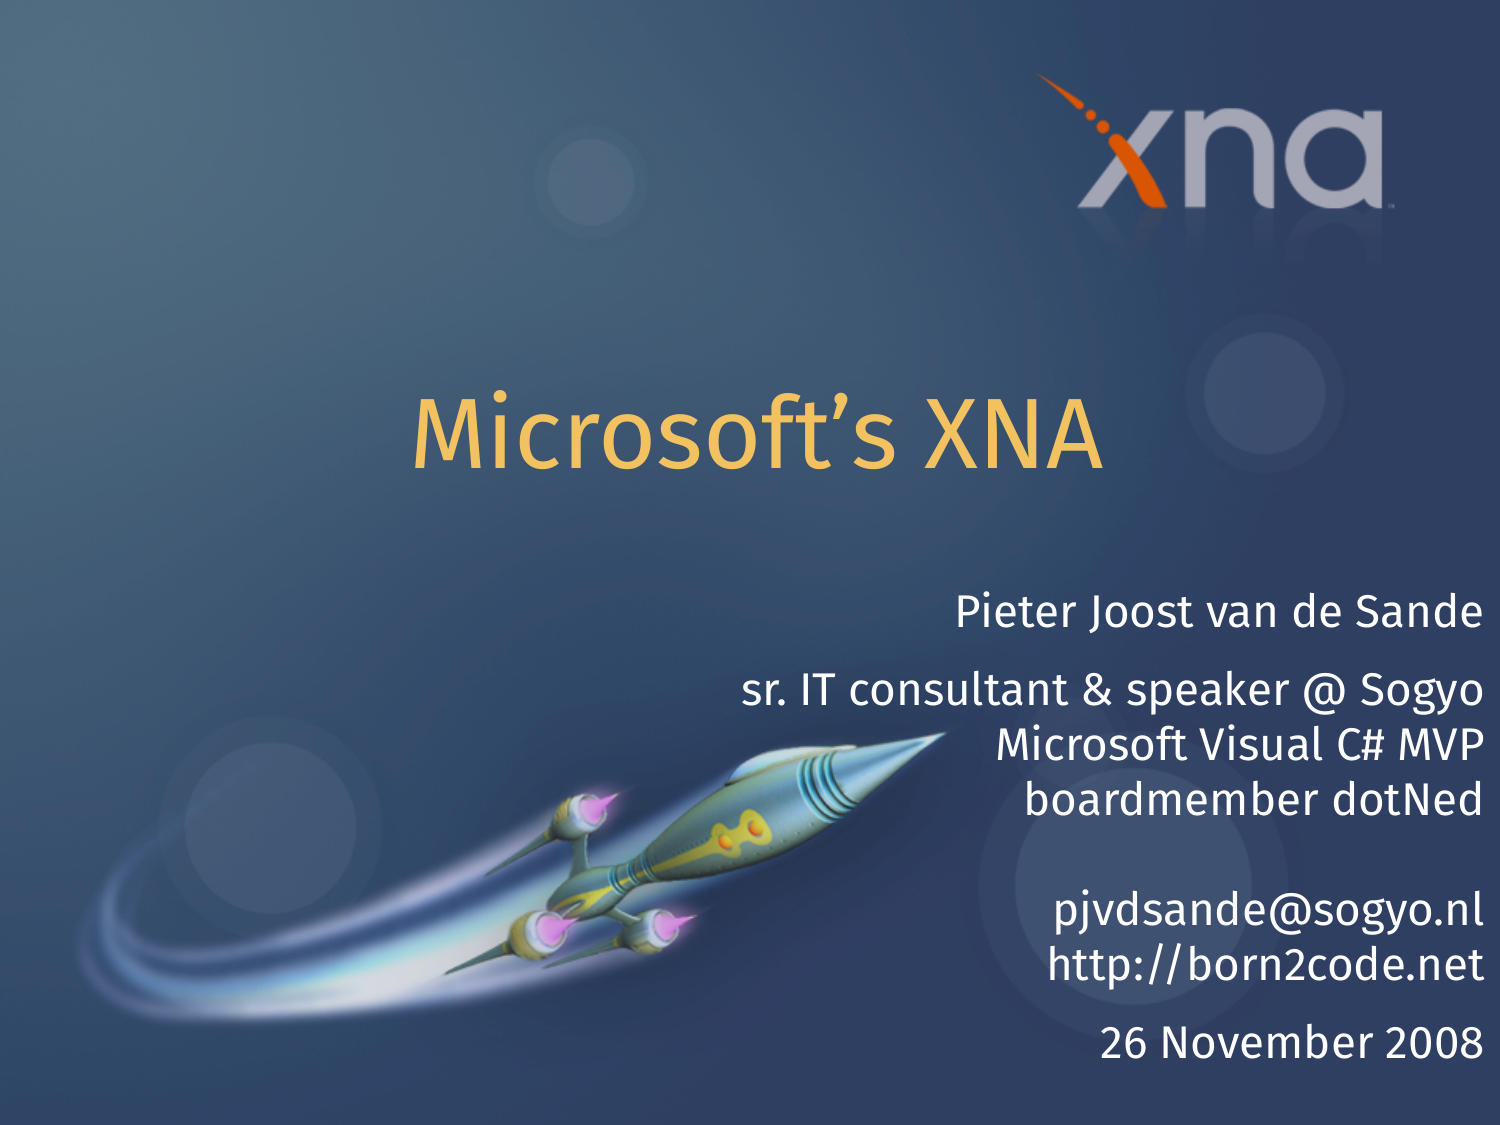

# Microsoft’s XNA
Pieter Joost van de Sande
sr. IT consultant & speaker @ Sogyo
Microsoft Visual C# MVP
boardmember dotNed
pjvdsande@sogyo.nl
http://born2code.net
26 November 2008